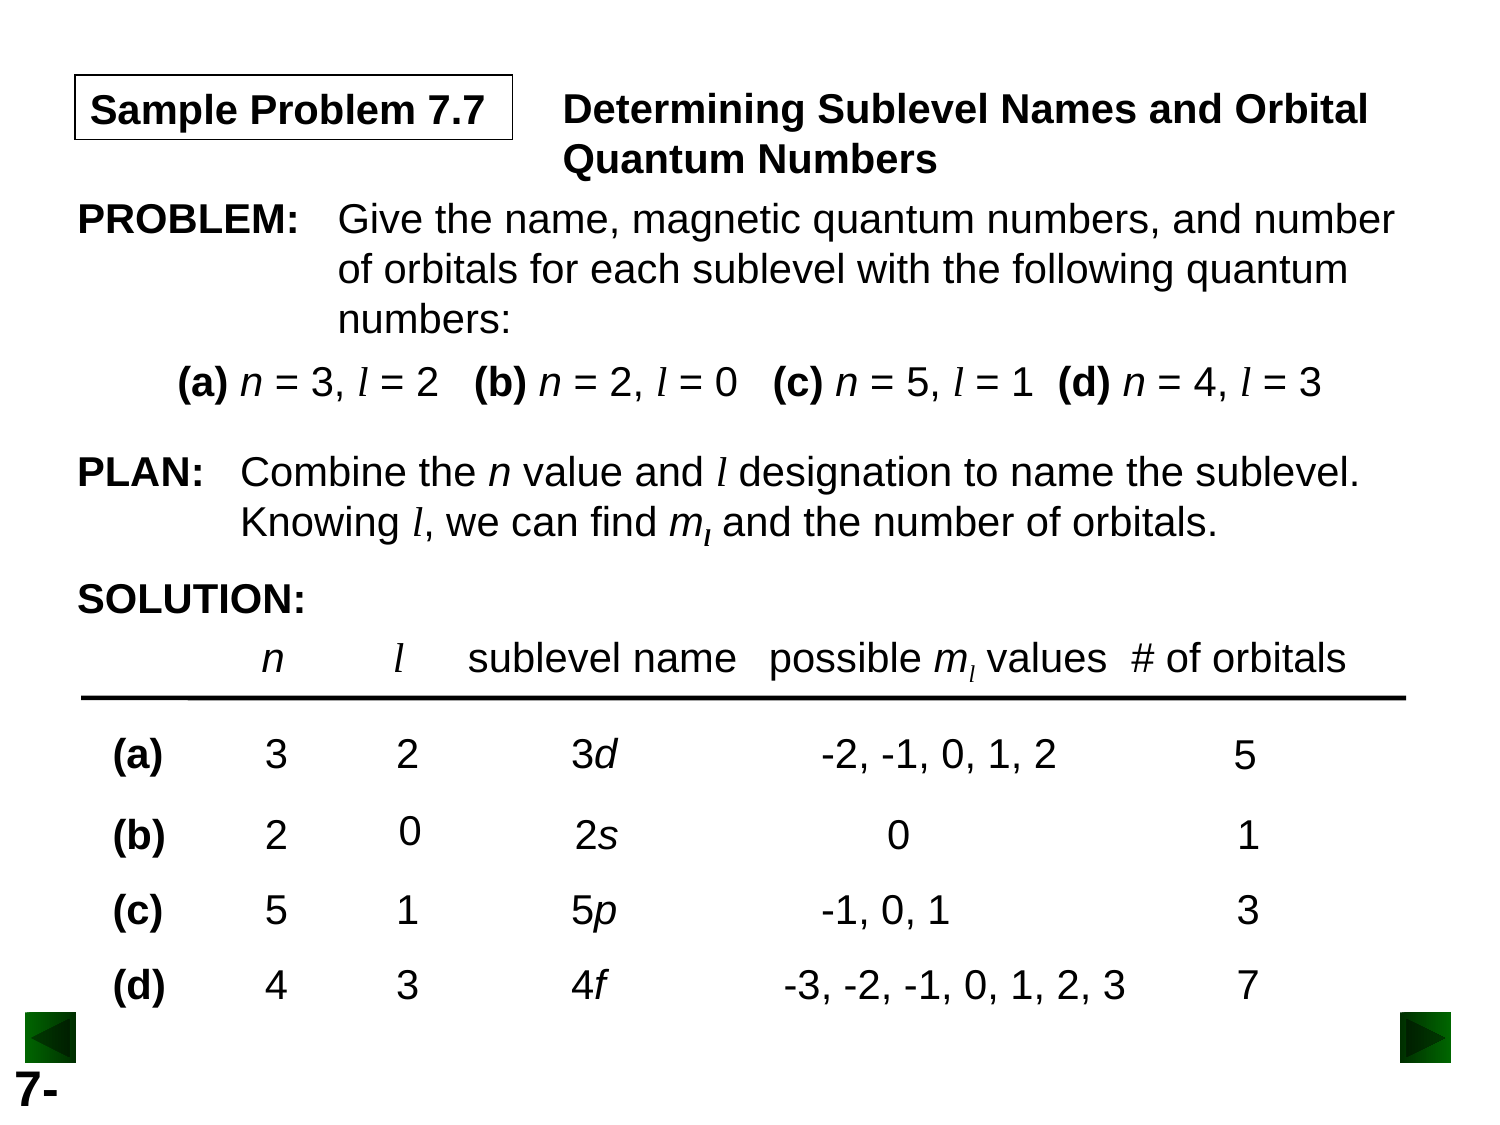

Sample Problem 7.7
Determining Sublevel Names and Orbital Quantum Numbers
PROBLEM:
Give the name, magnetic quantum numbers, and number of orbitals for each sublevel with the following quantum numbers:
(a) n = 3, l = 2   (b) n = 2, l = 0   (c) n = 5, l = 1  (d) n = 4, l = 3
PLAN:
Combine the n value and l designation to name the sublevel.  Knowing l, we can find ml and the number of orbitals.
SOLUTION:
n
l
sublevel name
possible ml values
# of orbitals

(a)
3
2
3d
-2, -1, 0, 1, 2
5
0
(b)
2
2s
0
1
(c)
5
1
5p
-1, 0, 1
3
(d)
4
3
4f
-3, -2, -1, 0, 1, 2, 3
7